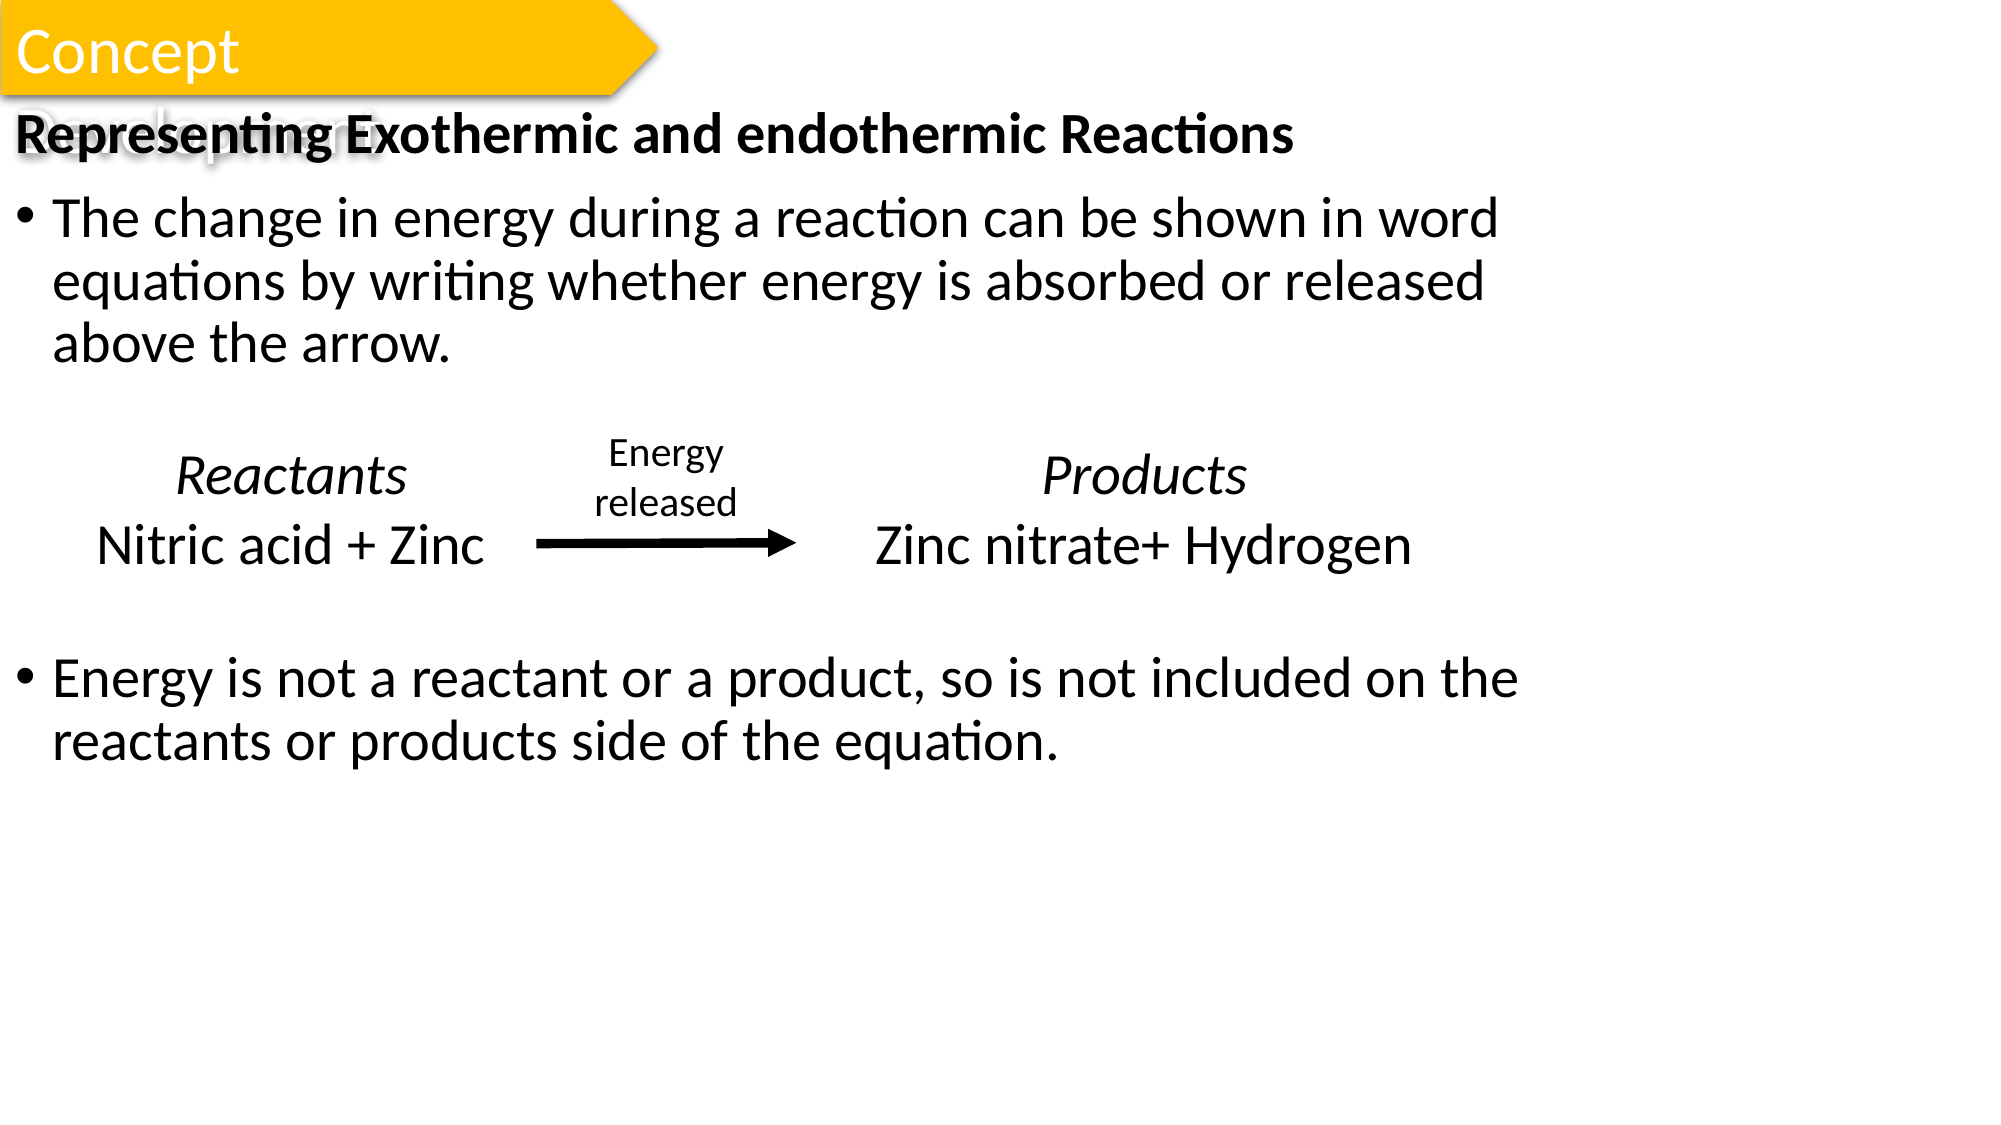

Concept Development
Representing Exothermic and endothermic Reactions
The change in energy during a reaction can be shown in word equations by writing whether energy is absorbed or released above the arrow.

Energy is not a reactant or a product, so is not included on the reactants or products side of the equation.
Energy
released
Products
Zinc nitrate+ Hydrogen
Reactants
Nitric acid + Zinc